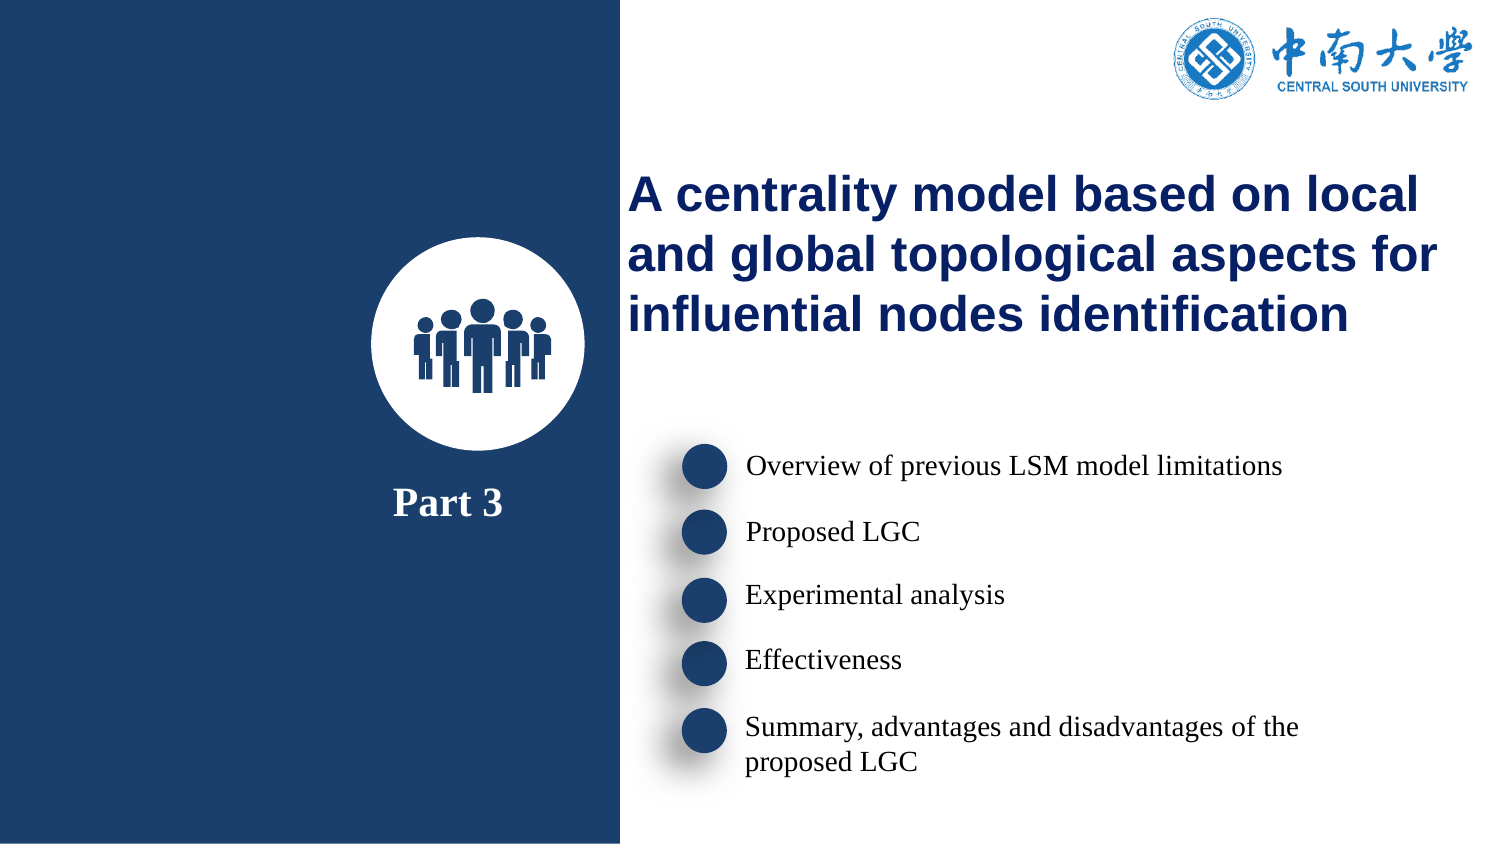

A centrality model based on local and global topological aspects for influential nodes identification

Overview of previous LSM model limitations

Part 3
Proposed LGC

Experimental analysis

Effectiveness

Summary, advantages and disadvantages of the proposed LGC